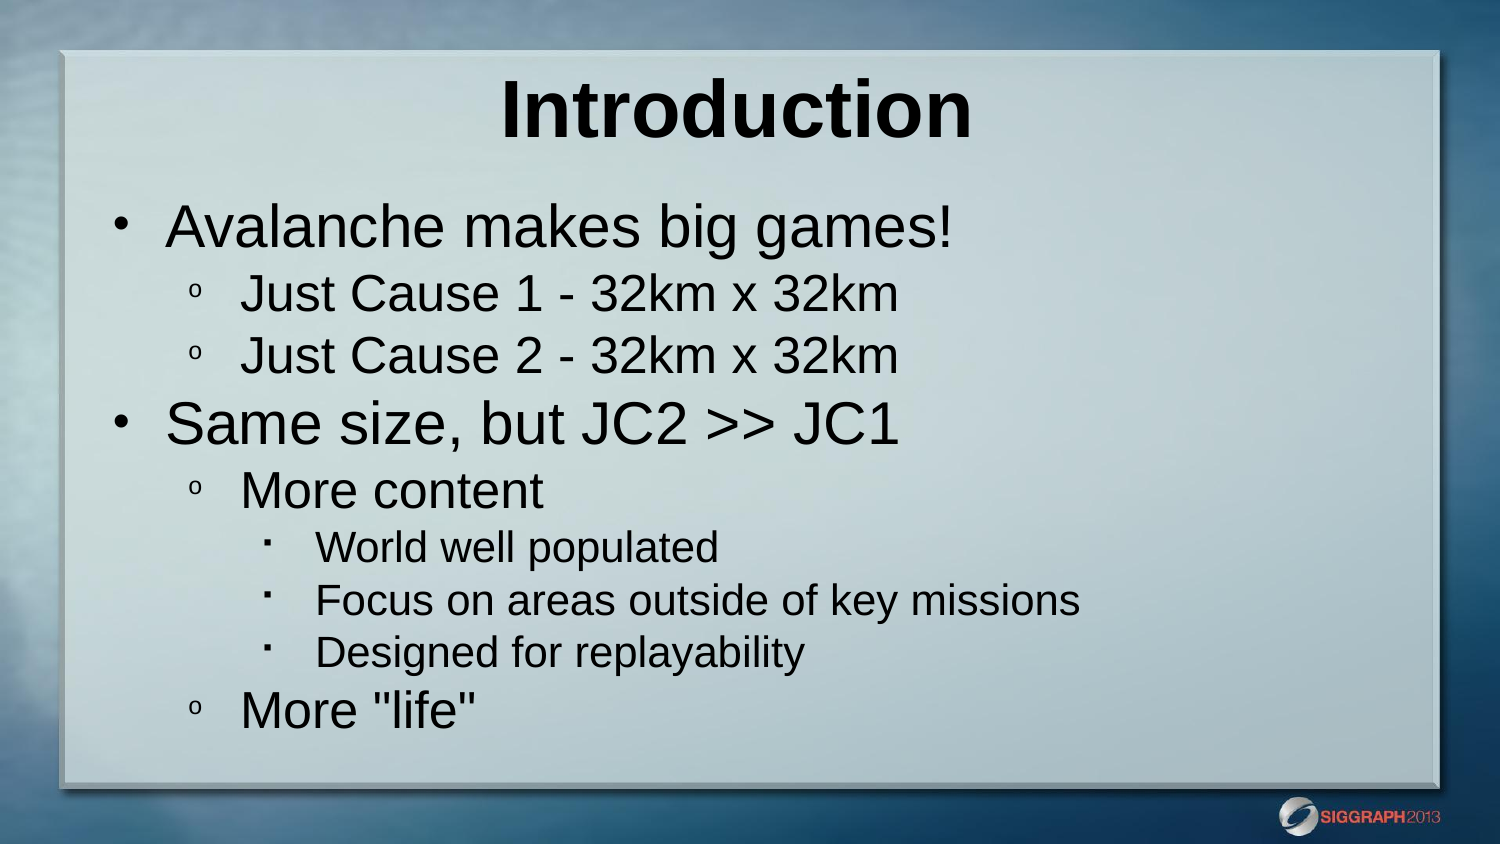

# Introduction
Avalanche makes big games!
Just Cause 1 - 32km x 32km
Just Cause 2 - 32km x 32km
Same size, but JC2 >> JC1
More content
World well populated
Focus on areas outside of key missions
Designed for replayability
More "life"